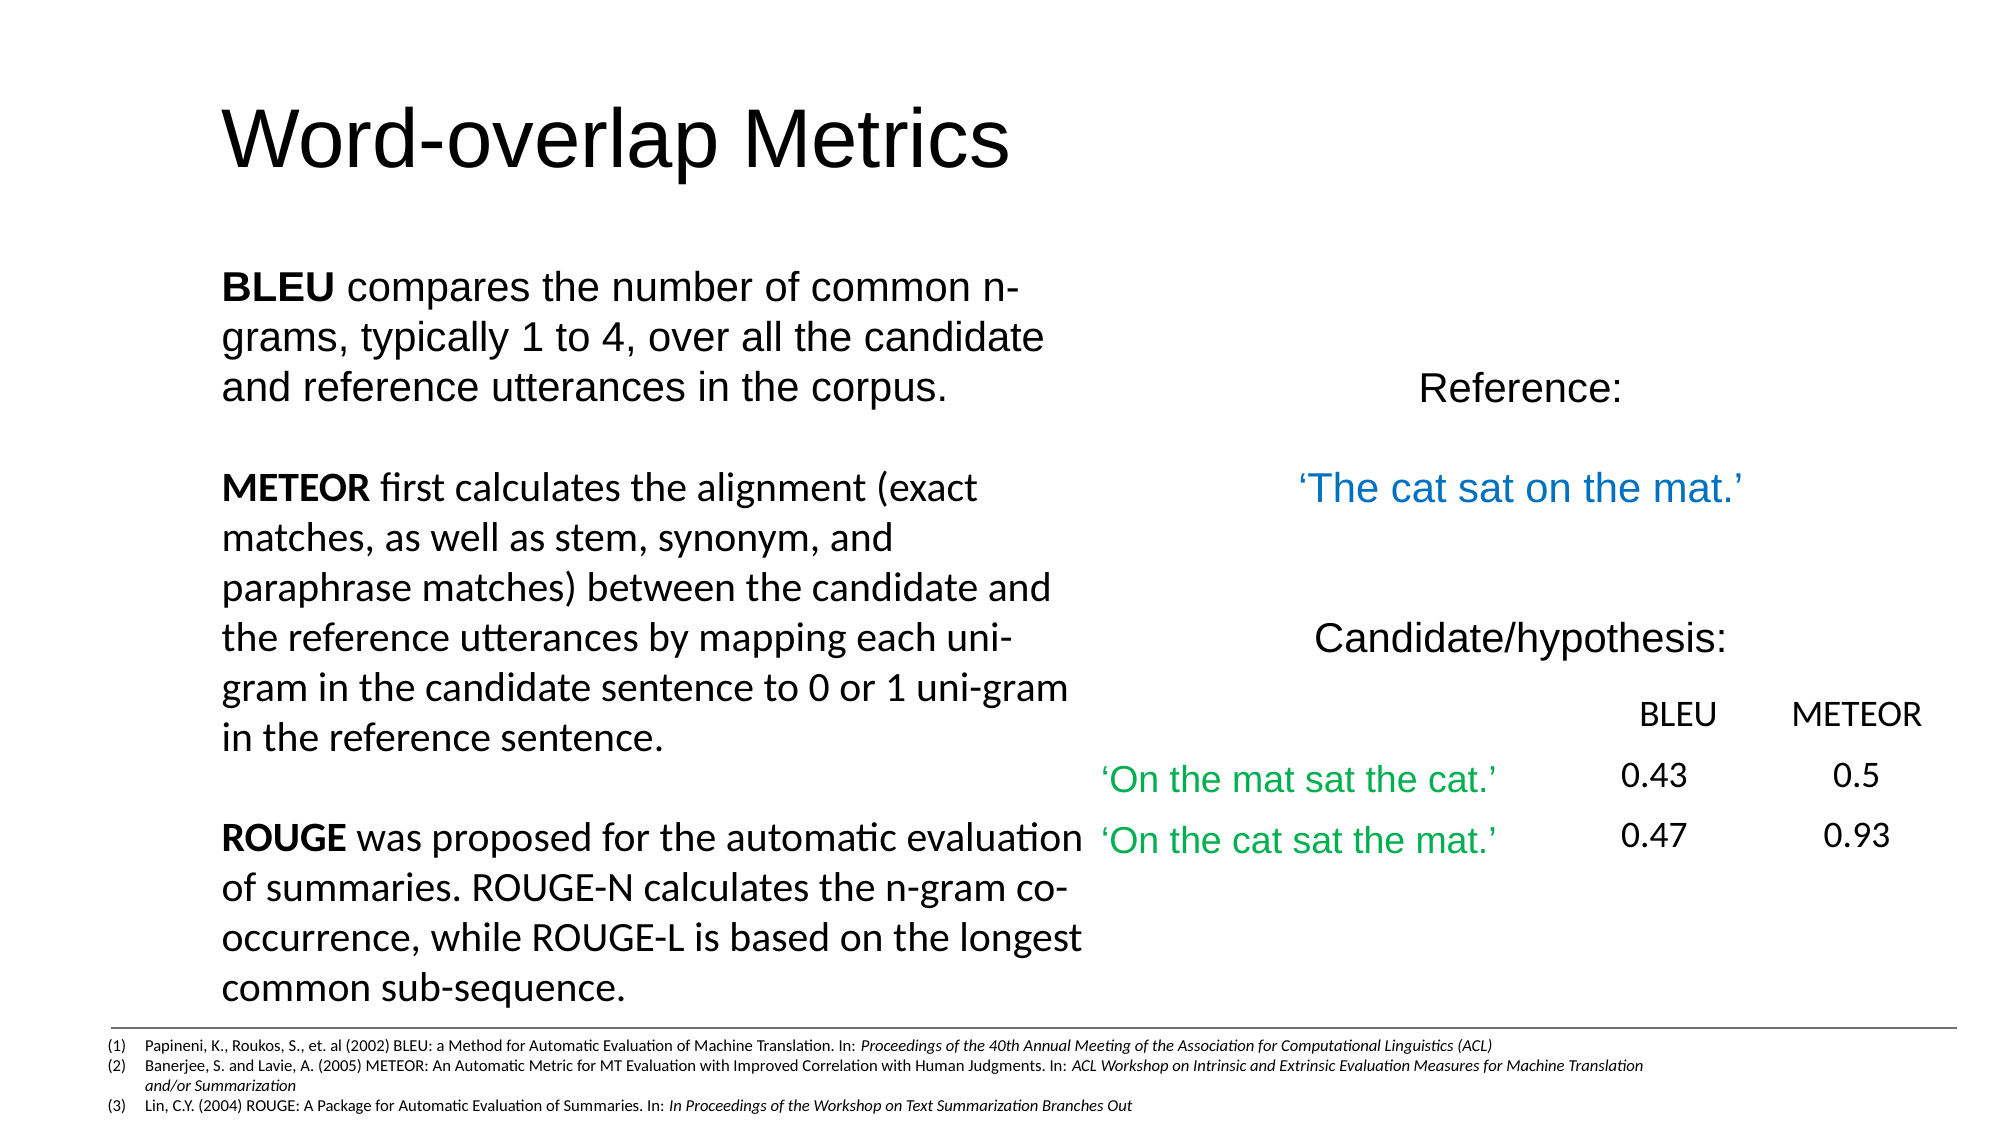

Word-overlap Metrics
BLEU compares the number of common n-grams, typically 1 to 4, over all the candidate and reference utterances in the corpus.

METEOR first calculates the alignment (exact matches, as well as stem, synonym, and paraphrase matches) between the candidate and the reference utterances by mapping each uni-gram in the candidate sentence to 0 or 1 uni-gram in the reference sentence.

ROUGE was proposed for the automatic evaluation of summaries. ROUGE-N calculates the n-gram co-occurrence, while ROUGE-L is based on the longest common sub-sequence.
Reference:

‘The cat sat on the mat.’

Candidate/hypothesis:
|  | BLEU | METEOR |
| --- | --- | --- |
| ‘On the mat sat the cat.’ | 0.43 | 0.5 |
| ‘On the cat sat the mat.’ | 0.47 | 0.93 |
Papineni, K., Roukos, S., et. al (2002) BLEU: a Method for Automatic Evaluation of Machine Translation. In: Proceedings of the 40th Annual Meeting of the Association for Computational Linguistics (ACL)
Banerjee, S. and Lavie, A. (2005) METEOR: An Automatic Metric for MT Evaluation with Improved Correlation with Human Judgments. In: ACL Workshop on Intrinsic and Extrinsic Evaluation Measures for Machine Translation and/or Summarization
Lin, C.Y. (2004) ROUGE: A Package for Automatic Evaluation of Summaries. In: In Proceedings of the Workshop on Text Summarization Branches Out